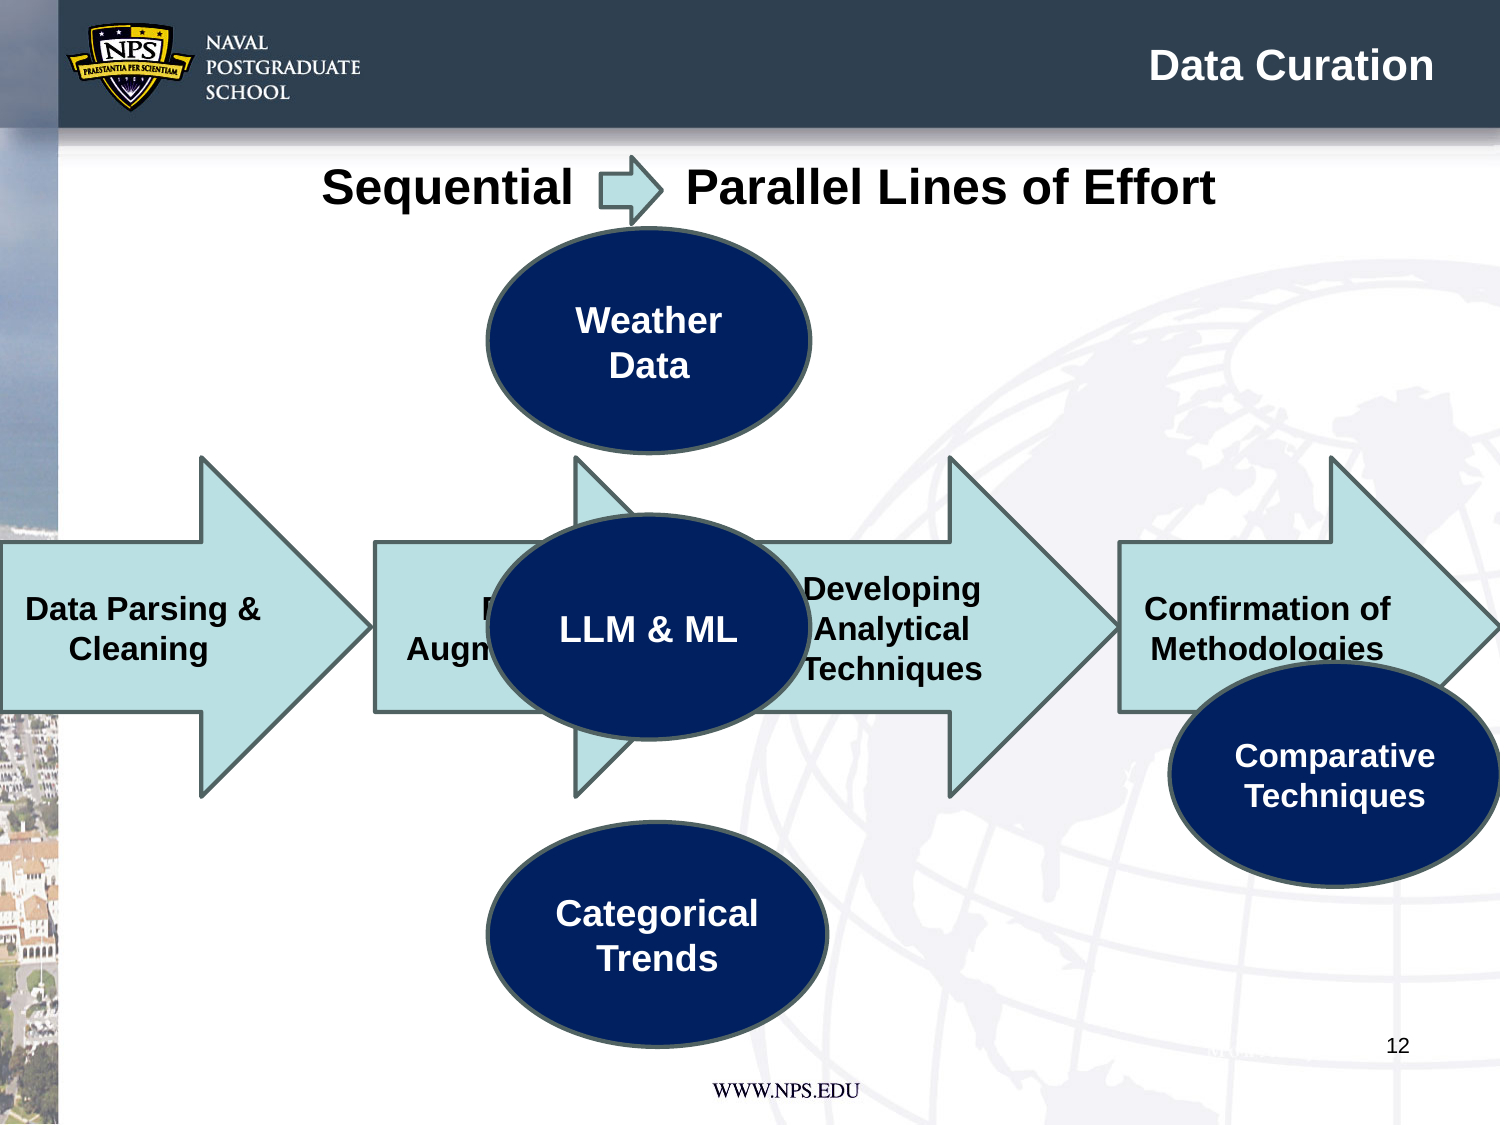

# Data Curation
 Sequential        Parallel Lines of Effort

Weather Data
Data Parsing & Cleaning
Data Augmentation
Developing Analytical Techniques
Confirmation of Methodologies
LLM & ML
Comparative Techniques
Categorical Trends
12